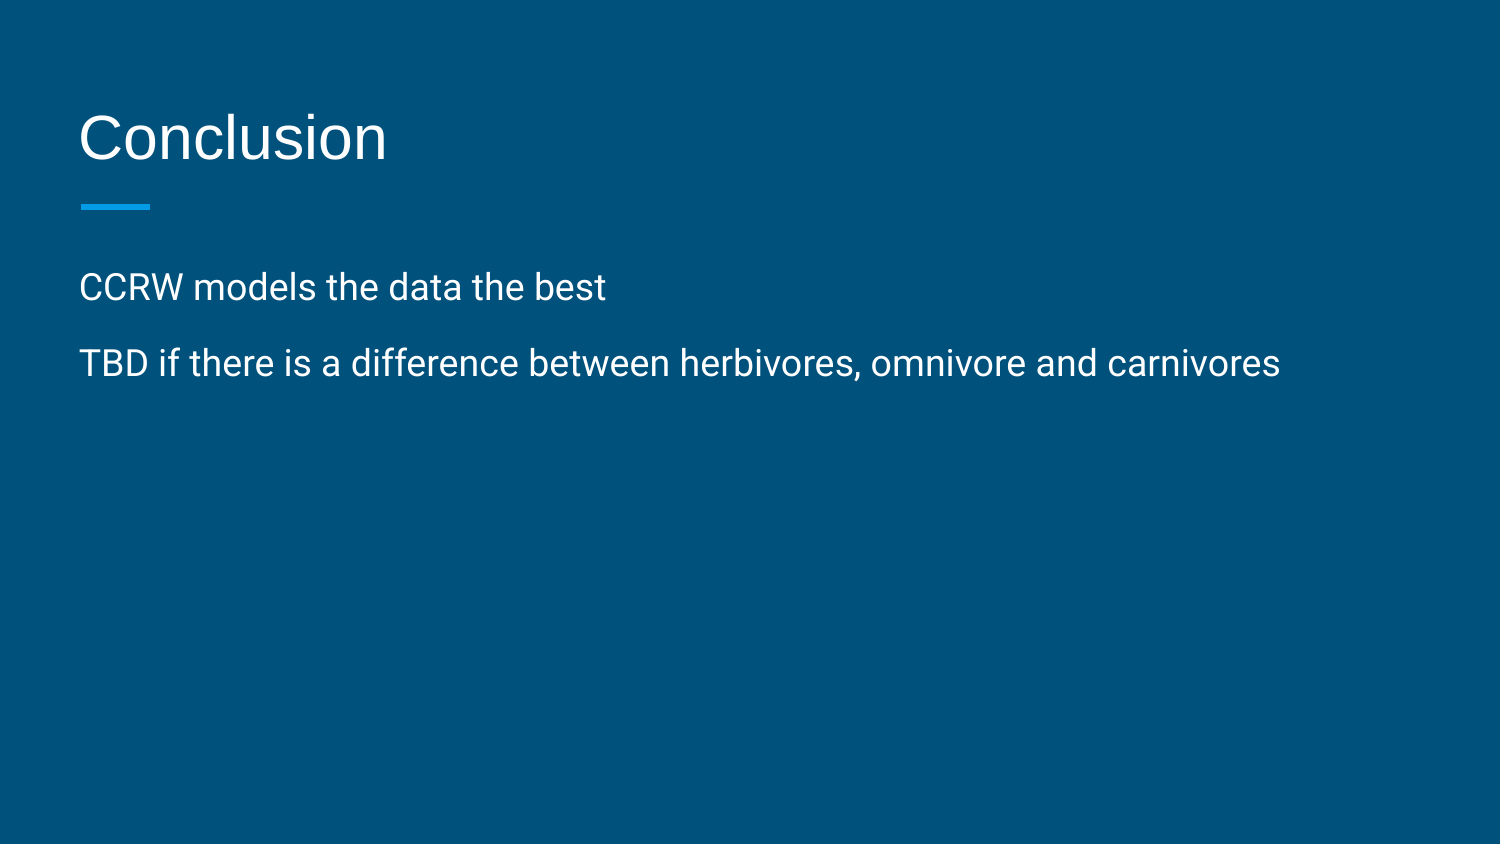

# Conclusion
CCRW models the data the best
TBD if there is a difference between herbivores, omnivore and carnivores